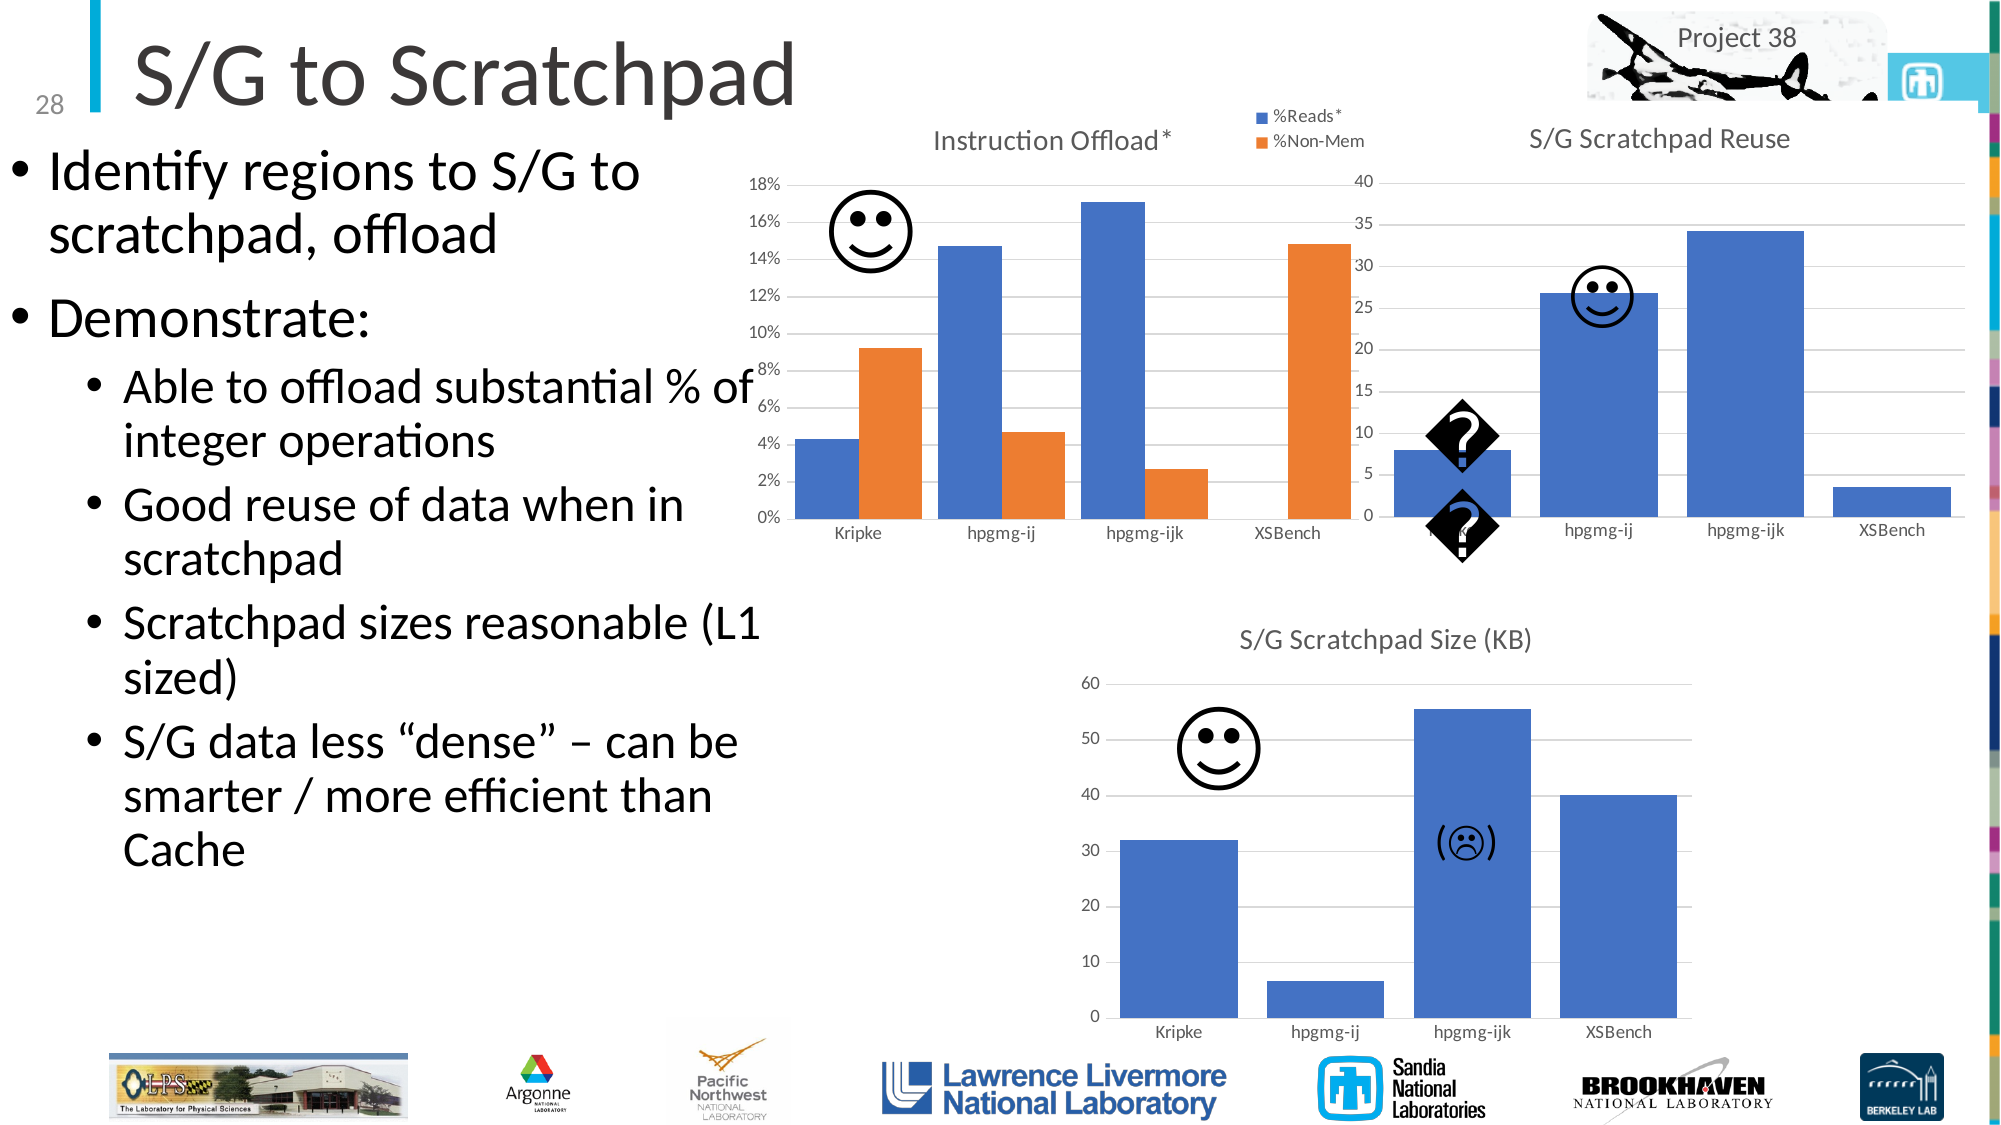

# S/G to Scratchpad
28

### Chart: S/G Scratchpad Reuse

| Category |  |
|---|---|
| Kripke | 8.052424639580602 |
| hpgmg-ij | 26.83646191910499 |
| hpgmg-ijk | 34.26647931009753 |
| XSBench | 3.5582078076424484 |

### Chart: Instruction Offload*

| Category | %Reads* | %Non-Mem |
|---|---|---|
| Kripke | 0.043181097919488216 | 0.09212828327896015 |
| hpgmg-ij | 0.14728719519343447 | 0.04680354994821386 |
| hpgmg-ijk | 0.17123726184488083 | 0.02725371598601244 |
| XSBench | None | 0.1484461515207071 |
Identify regions to S/G to scratchpad, offload
Demonstrate:
Able to offload substantial % of integer operations
Good reuse of data when in scratchpad
Scratchpad sizes reasonable (L1 sized)
S/G data less “dense” – can be smarter / more efficient than Cache
🙂
🙂
😐

### Chart: S/G Scratchpad Size (KB)

| Category | size (B) |
|---|---|
| Kripke | 31.9921875 |
| hpgmg-ij | 6.609375 |
| hpgmg-ijk | 55.609375 |
| XSBench | 40.1171875 |
🙂
(☹️)